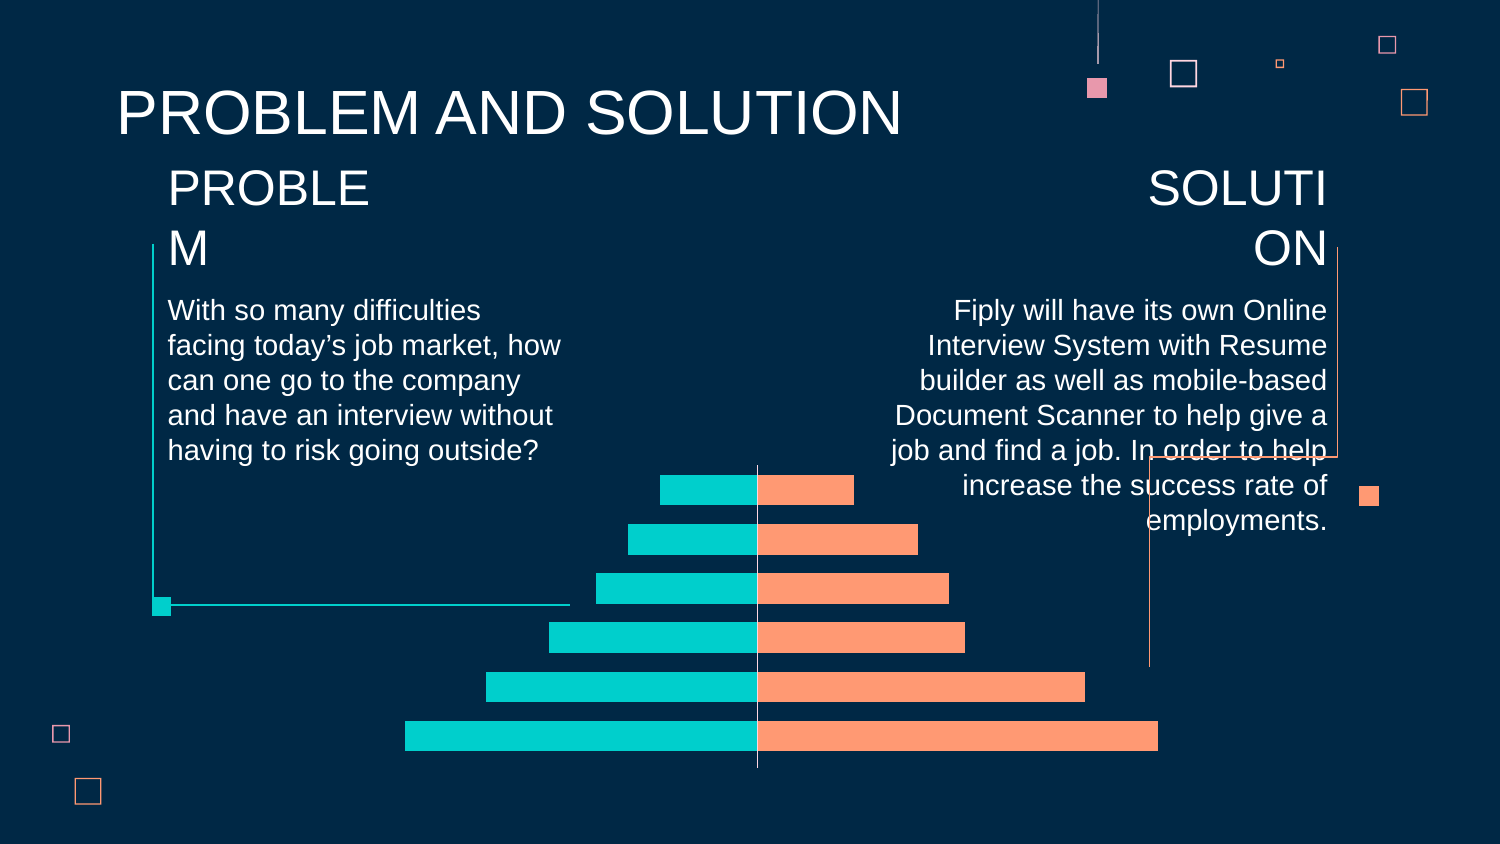

PROBLEM AND SOLUTION
SOLUTION
# PROBLEM
Fiply will have its own Online Interview System with Resume builder as well as mobile-based Document Scanner to help give a job and find a job. In order to help increase the success rate of employments.
With so many difficulties facing today’s job market, how can one go to the company and have an interview without having to risk going outside?